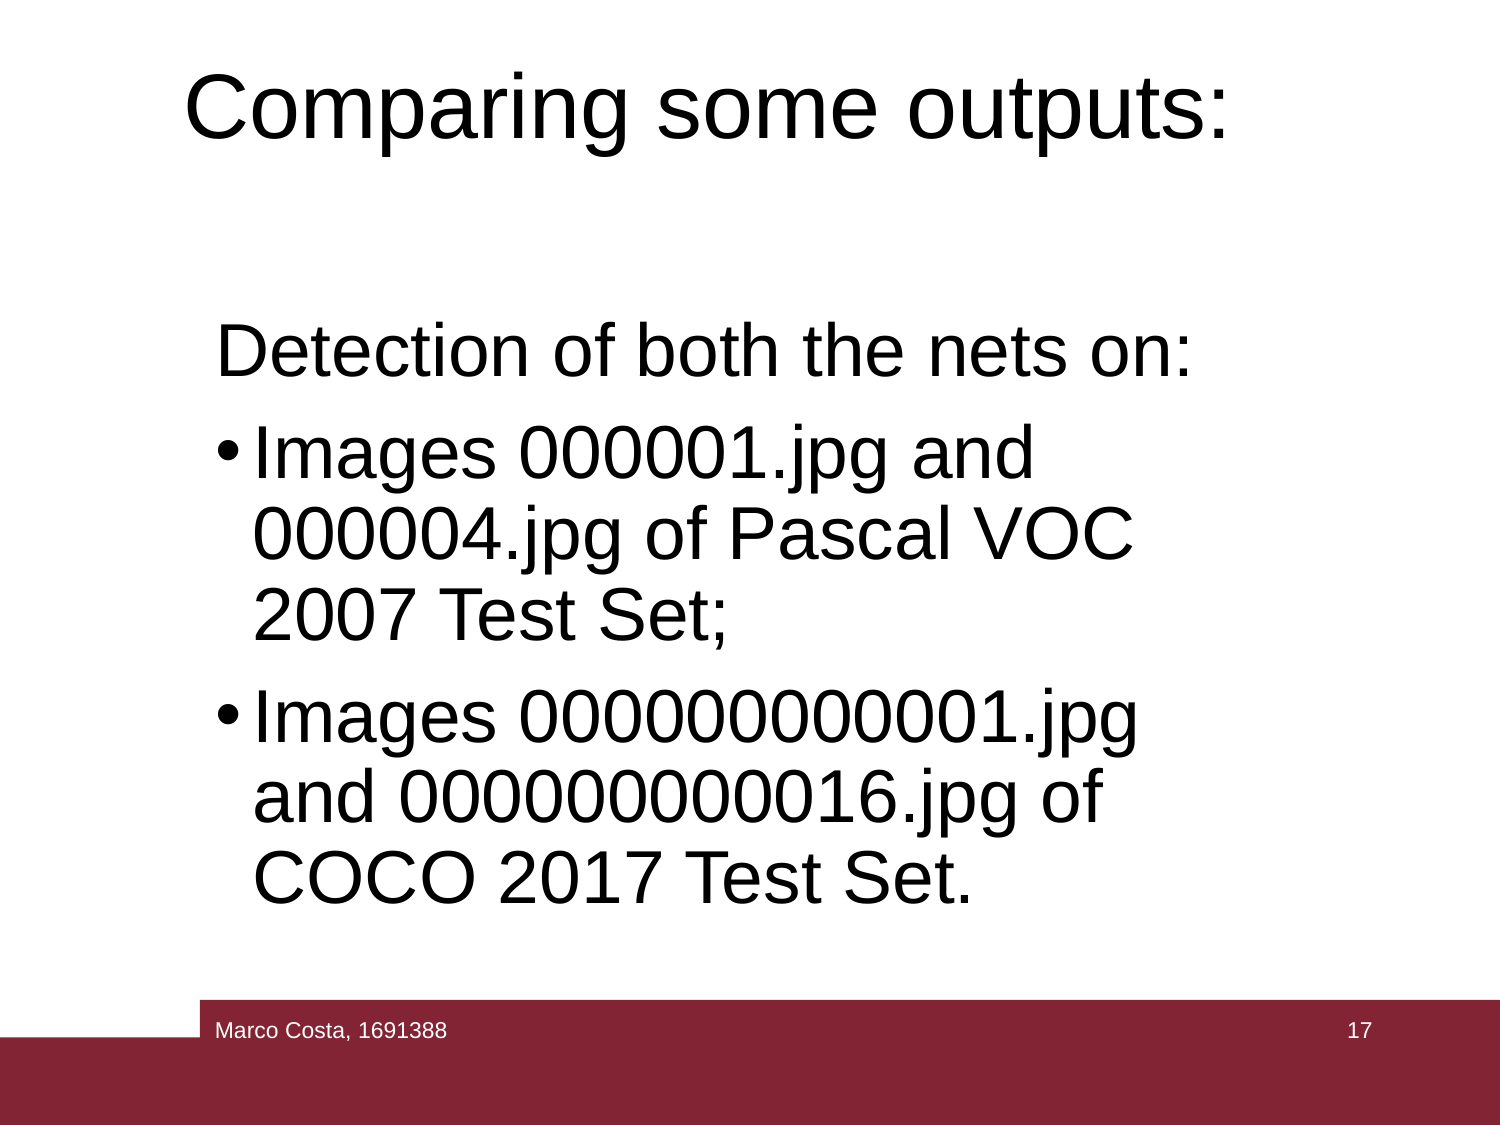

# Comparing some outputs:
Detection of both the nets on:
Images 000001.jpg and 000004.jpg of Pascal VOC 2007 Test Set;
Images 000000000001.jpg and 000000000016.jpg of COCO 2017 Test Set.
Marco Costa, 1691388
17